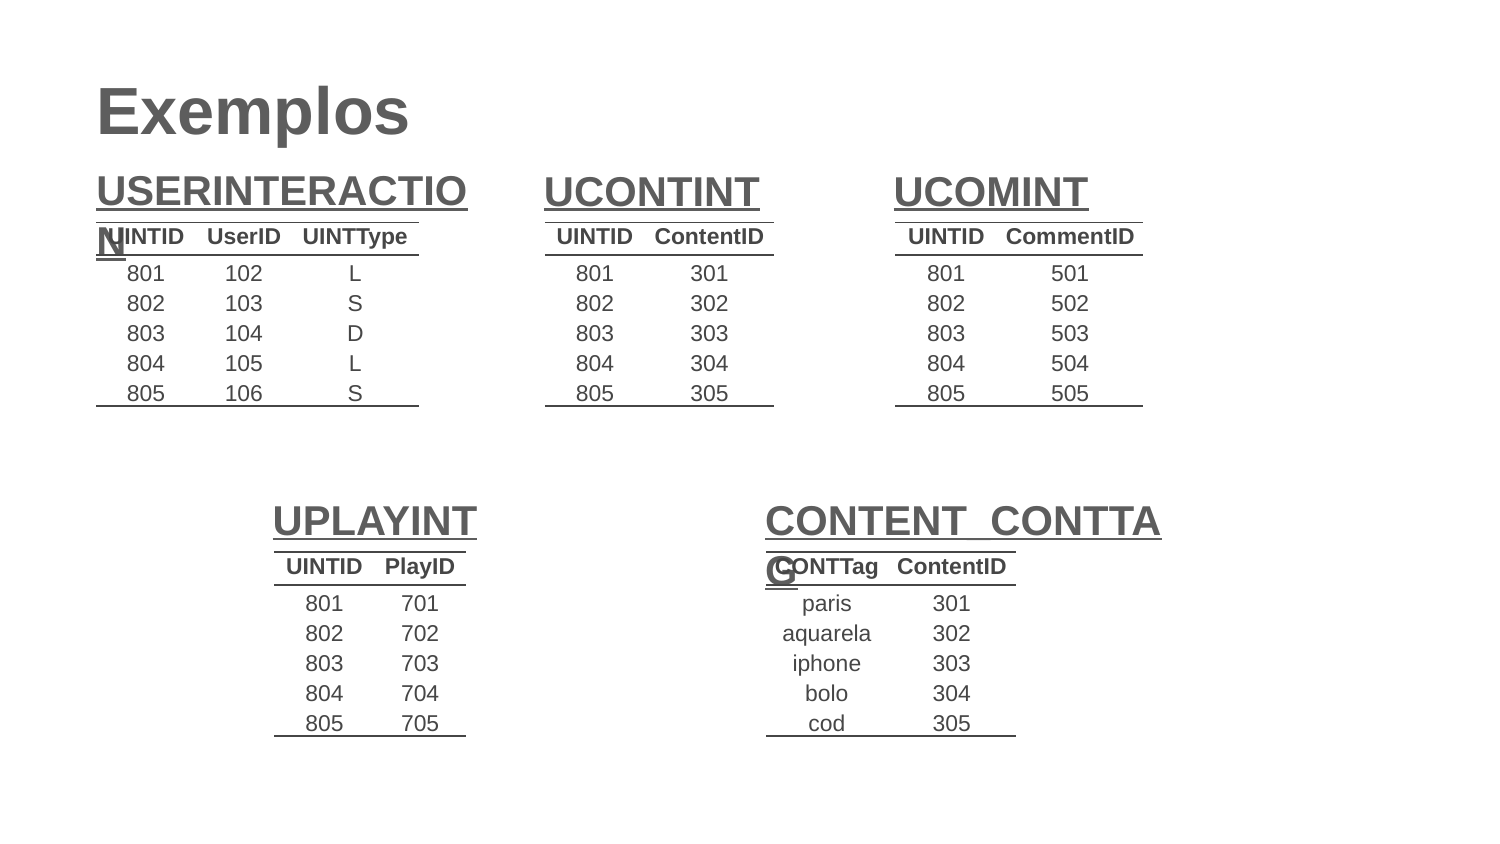

Exemplos
USERINTERACTION
UCONTINT
UCOMINT
| UINTID | UserID | UINTType |
| --- | --- | --- |
| 801 | 102 | L |
| 802 | 103 | S |
| 803 | 104 | D |
| 804 | 105 | L |
| 805 | 106 | S |
| UINTID | ContentID |
| --- | --- |
| 801 | 301 |
| 802 | 302 |
| 803 | 303 |
| 804 | 304 |
| 805 | 305 |
| UINTID | CommentID |
| --- | --- |
| 801 | 501 |
| 802 | 502 |
| 803 | 503 |
| 804 | 504 |
| 805 | 505 |
UPLAYINT
CONTENT_CONTTAG
| UINTID | PlayID |
| --- | --- |
| 801 | 701 |
| 802 | 702 |
| 803 | 703 |
| 804 | 704 |
| 805 | 705 |
| CONTTag | ContentID |
| --- | --- |
| paris | 301 |
| aquarela | 302 |
| iphone | 303 |
| bolo | 304 |
| cod | 305 |